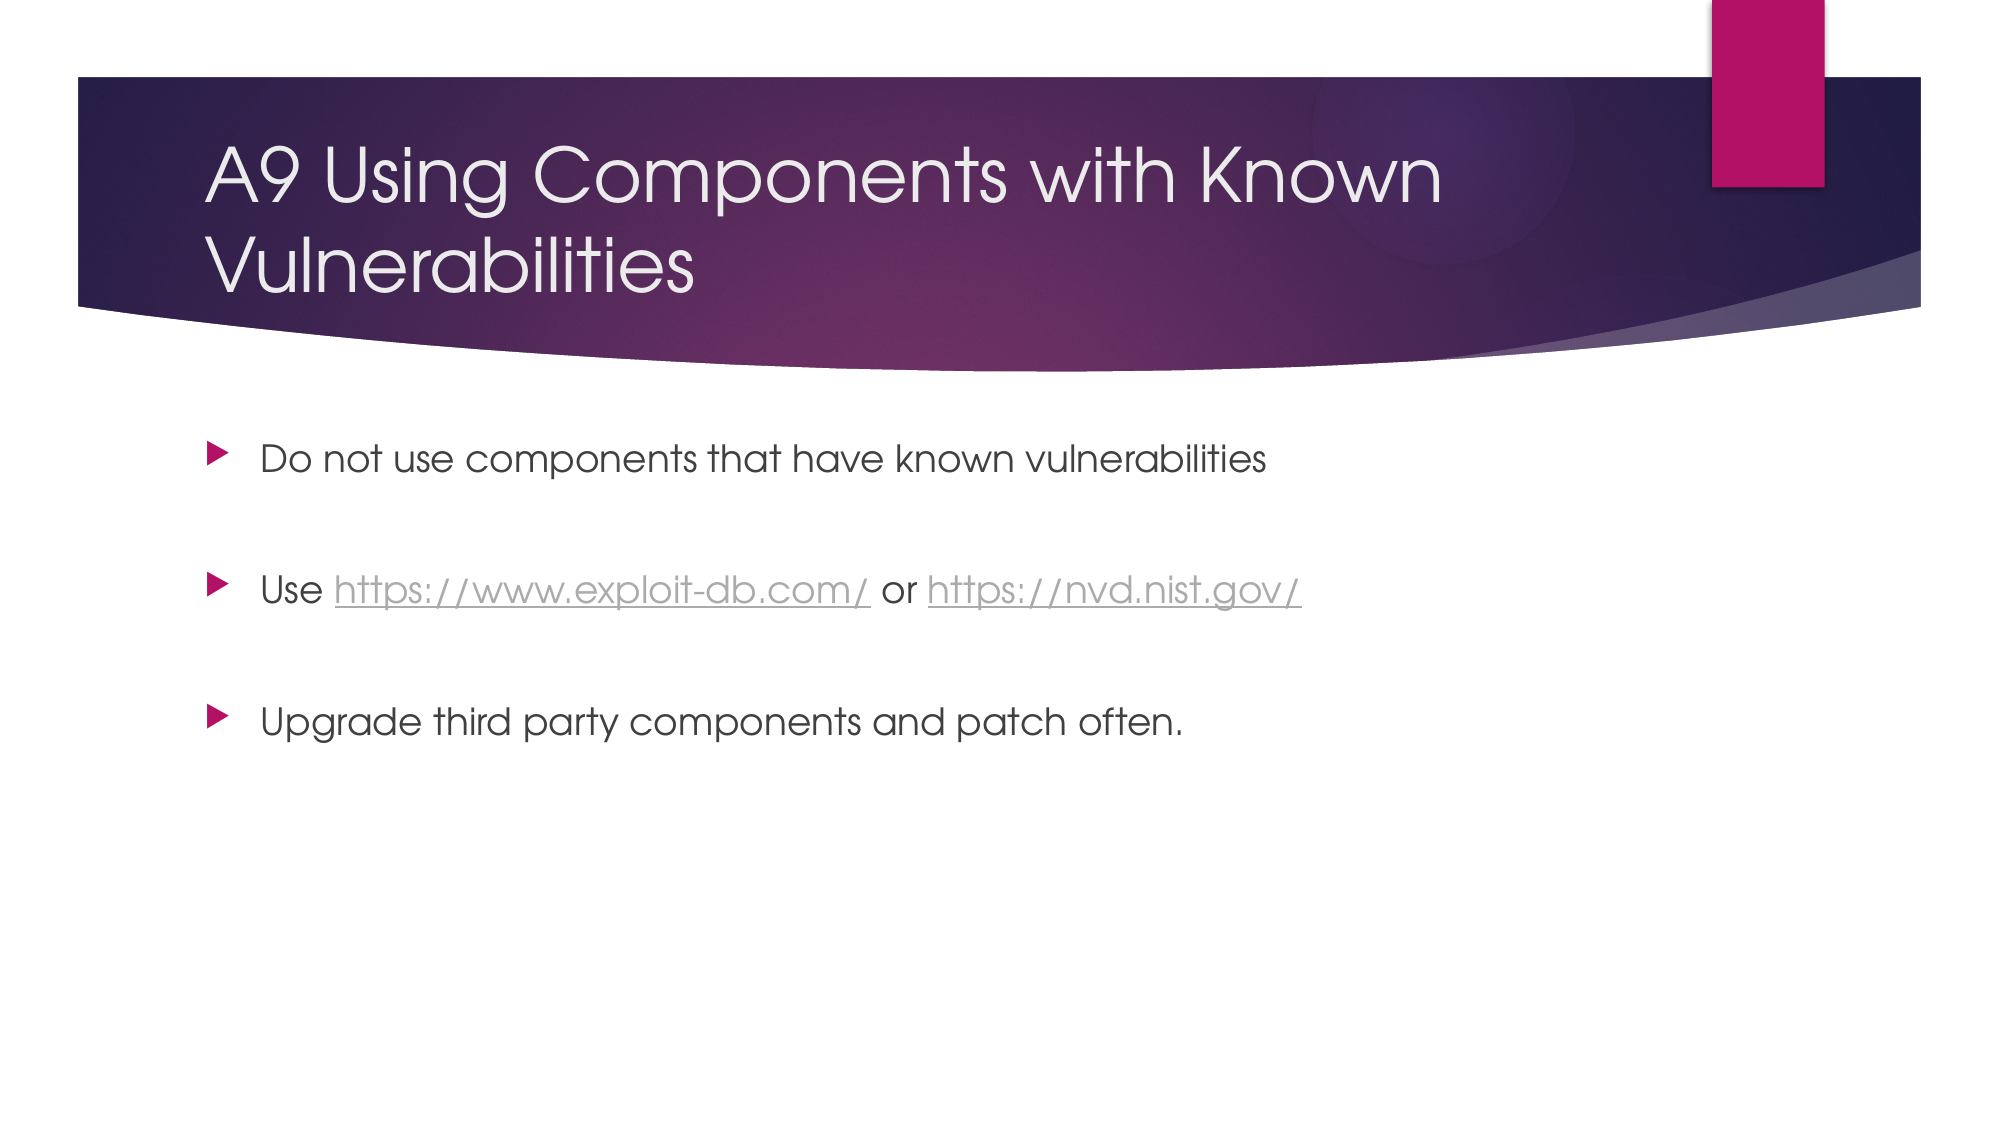

# A9 Using Components with Known Vulnerabilities
Do not use components that have known vulnerabilities

Use https://www.exploit-db.com/ or https://nvd.nist.gov/

Upgrade third party components and patch often.